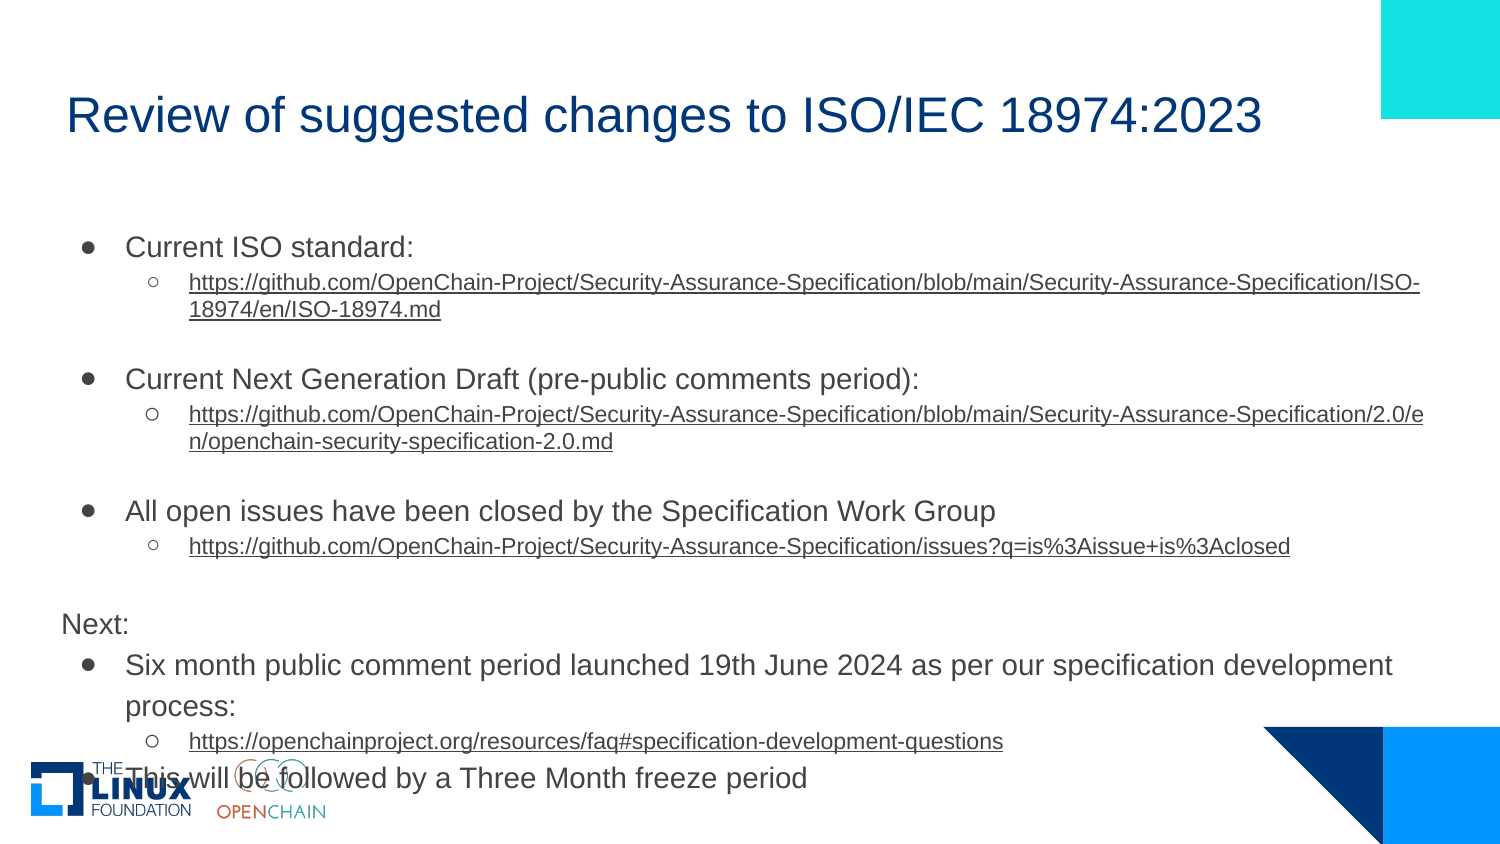

# Review of suggested changes to ISO/IEC 18974:2023
Current ISO standard:
https://github.com/OpenChain-Project/Security-Assurance-Specification/blob/main/Security-Assurance-Specification/ISO-18974/en/ISO-18974.md
Current Next Generation Draft (pre-public comments period):
https://github.com/OpenChain-Project/Security-Assurance-Specification/blob/main/Security-Assurance-Specification/2.0/en/openchain-security-specification-2.0.md
All open issues have been closed by the Specification Work Group
https://github.com/OpenChain-Project/Security-Assurance-Specification/issues?q=is%3Aissue+is%3Aclosed

Next:
Six month public comment period launched 19th June 2024 as per our specification development process:
https://openchainproject.org/resources/faq#specification-development-questions
This will be followed by a Three Month freeze period